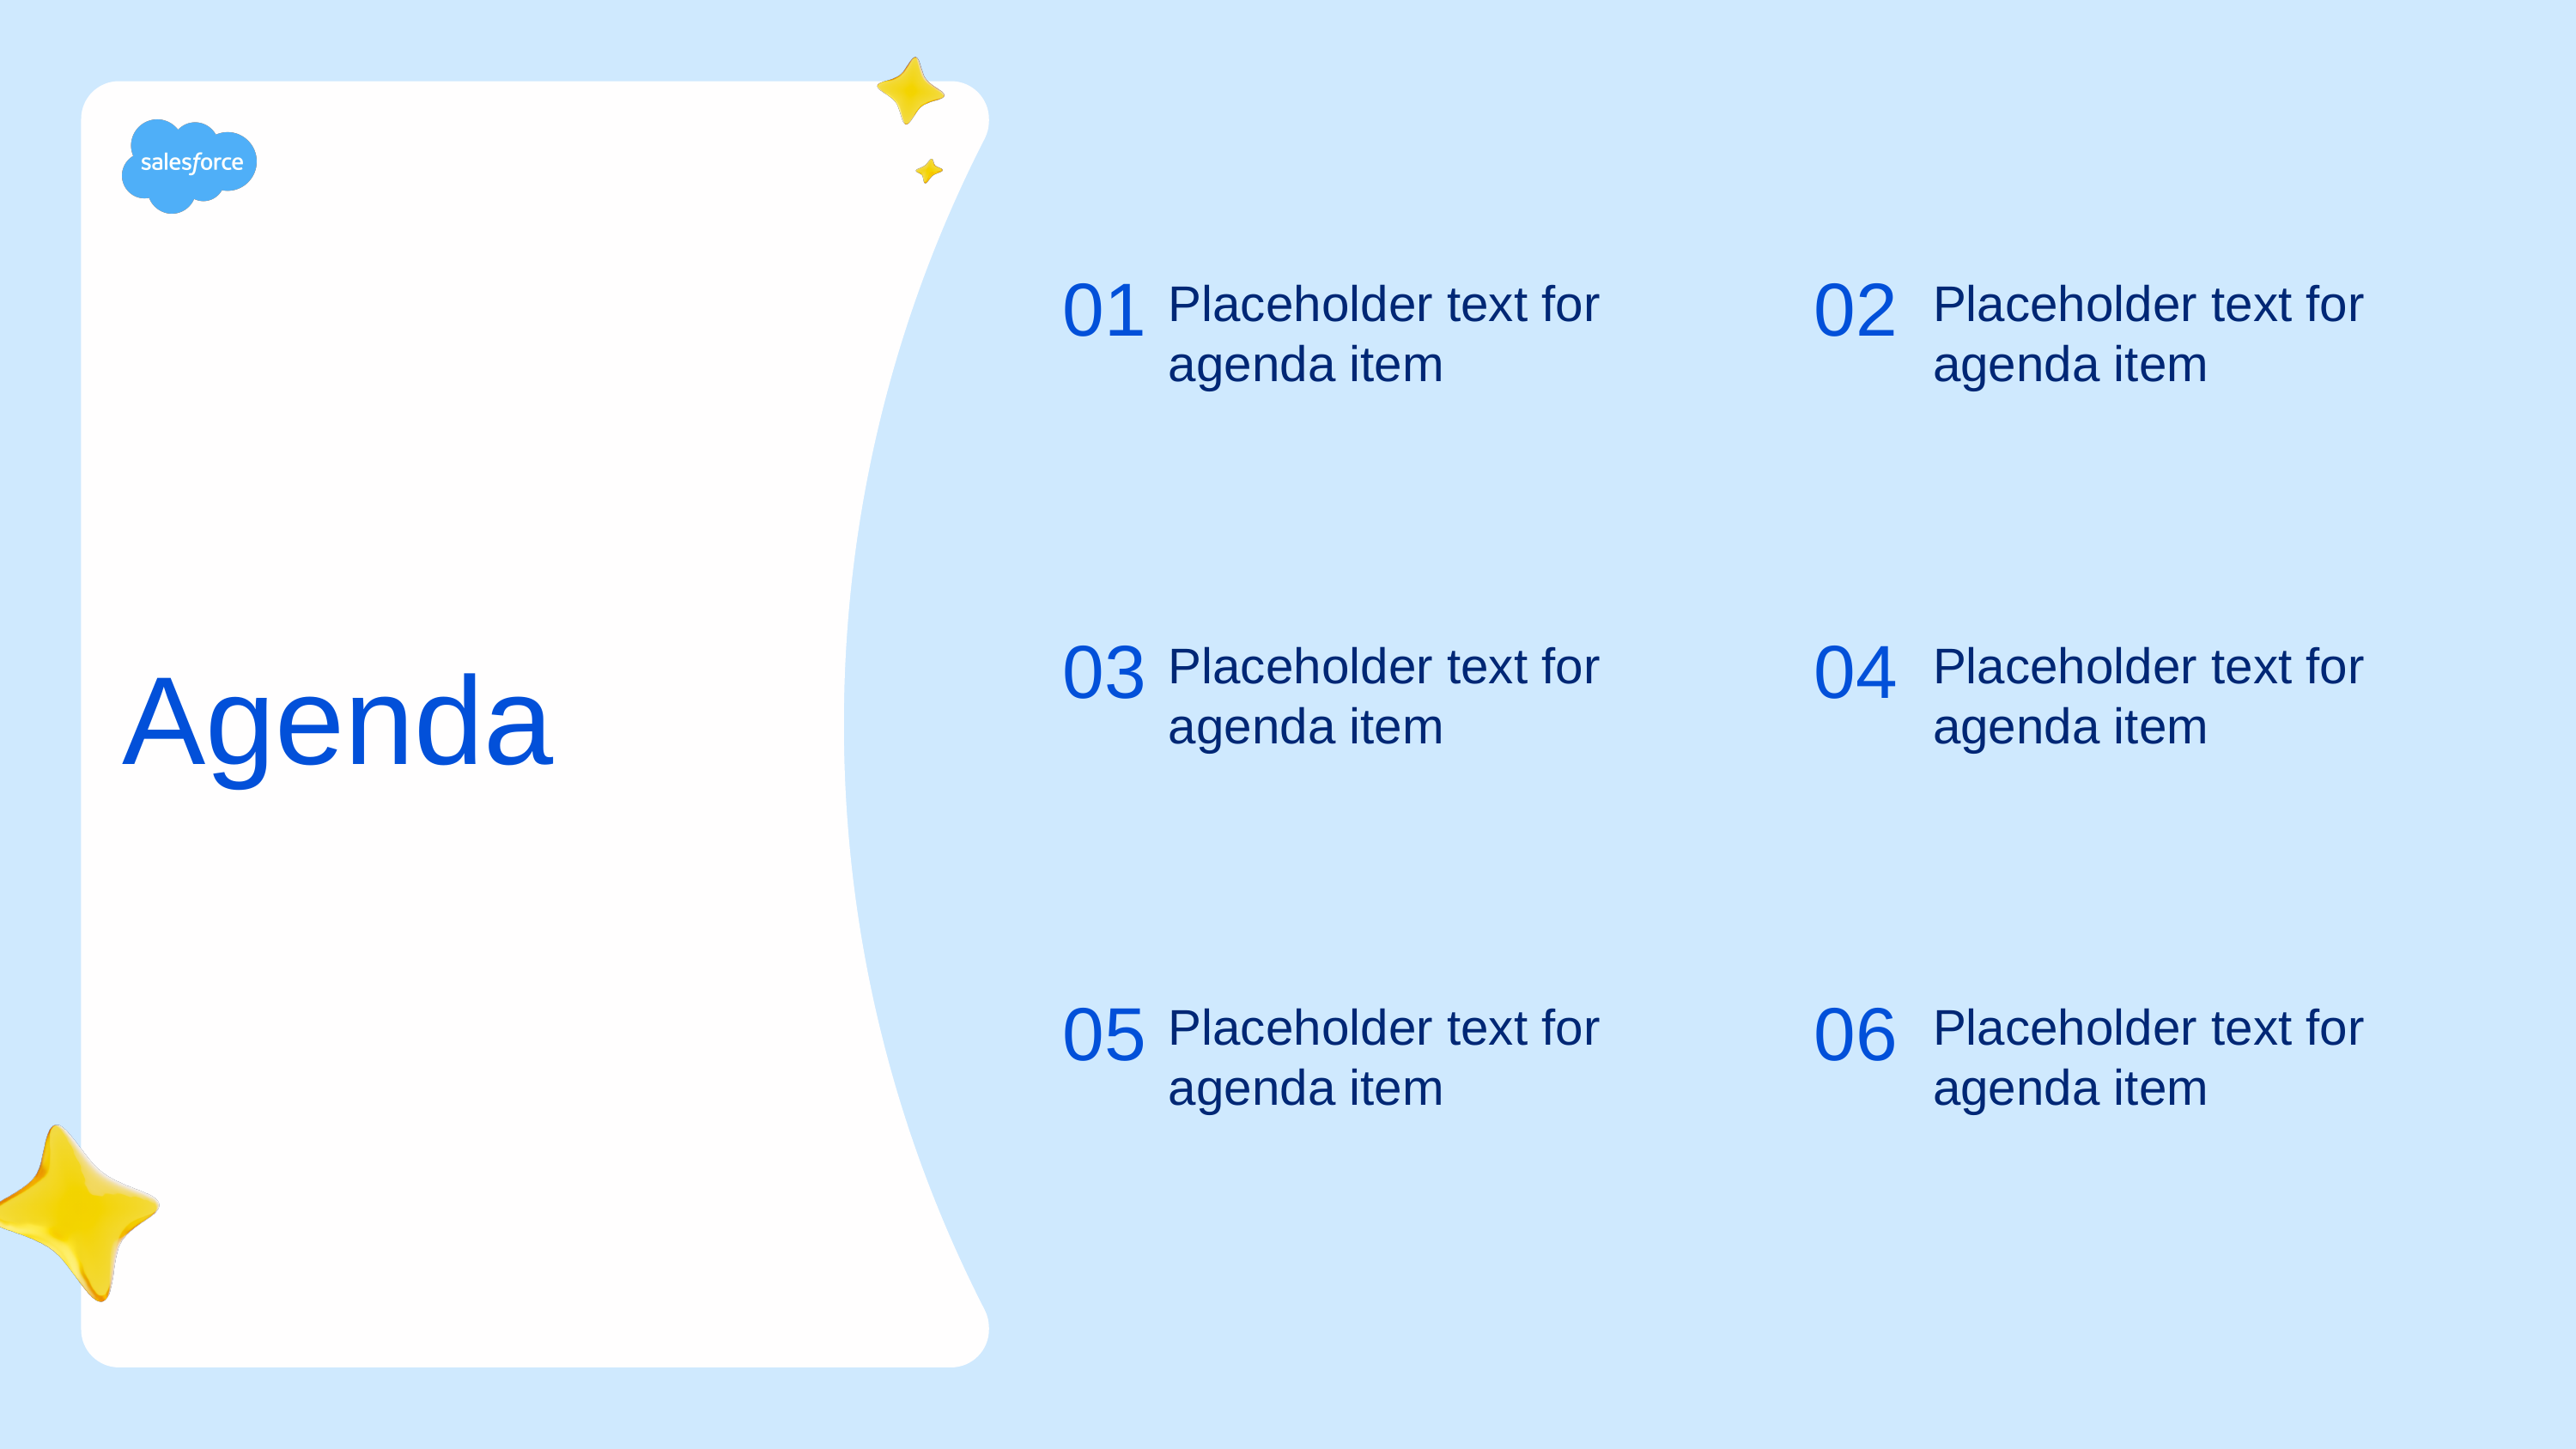

01
Placeholder text for agenda item
02
Placeholder text for agenda item
# Agenda
03
Placeholder text for agenda item
04
Placeholder text for agenda item
05
Placeholder text for agenda item

06
Placeholder text for agenda item